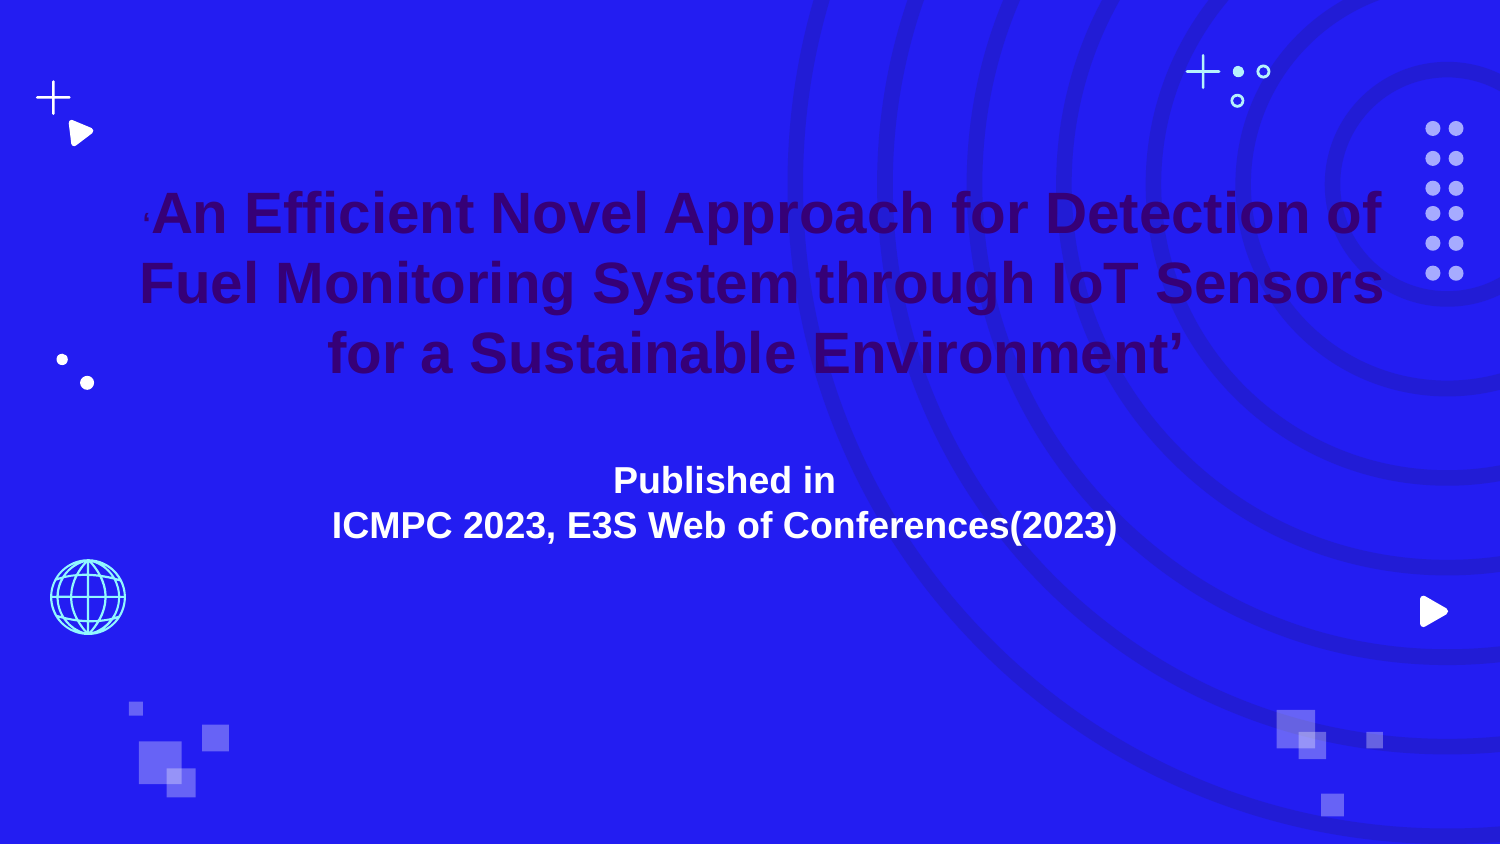

‘An Efficient Novel Approach for Detection of Fuel Monitoring System through IoT Sensors for a Sustainable Environment’
Published in
ICMPC 2023, E3S Web of Conferences(2023)